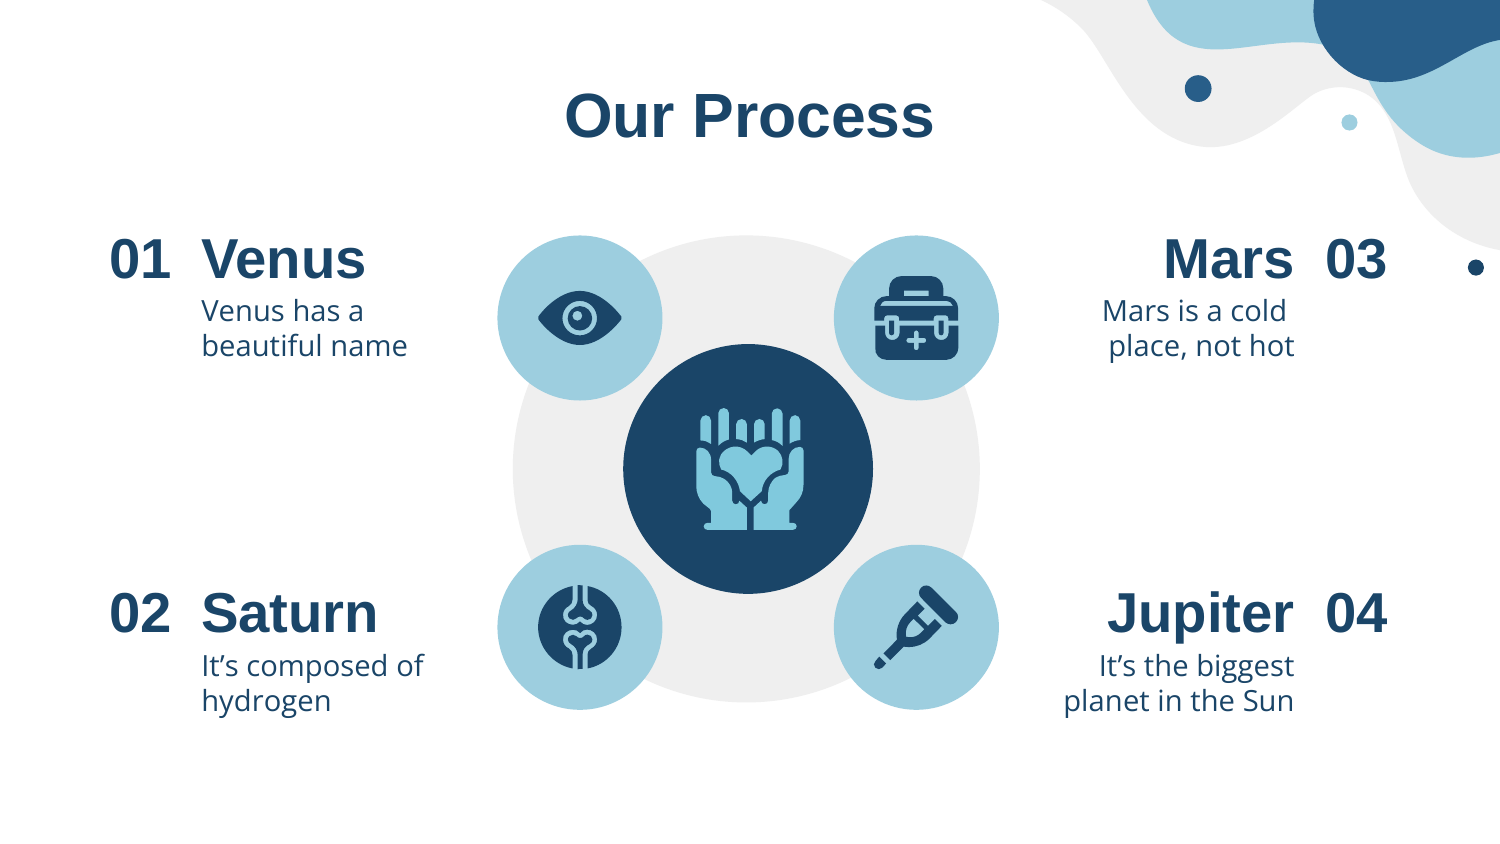

# Our Process
Venus
Mars
01
03

Venus has a beautiful name
Mars is a cold  place, not hot

02
Saturn
Jupiter
04

It’s composed of hydrogen
It’s the biggest planet in the Sun